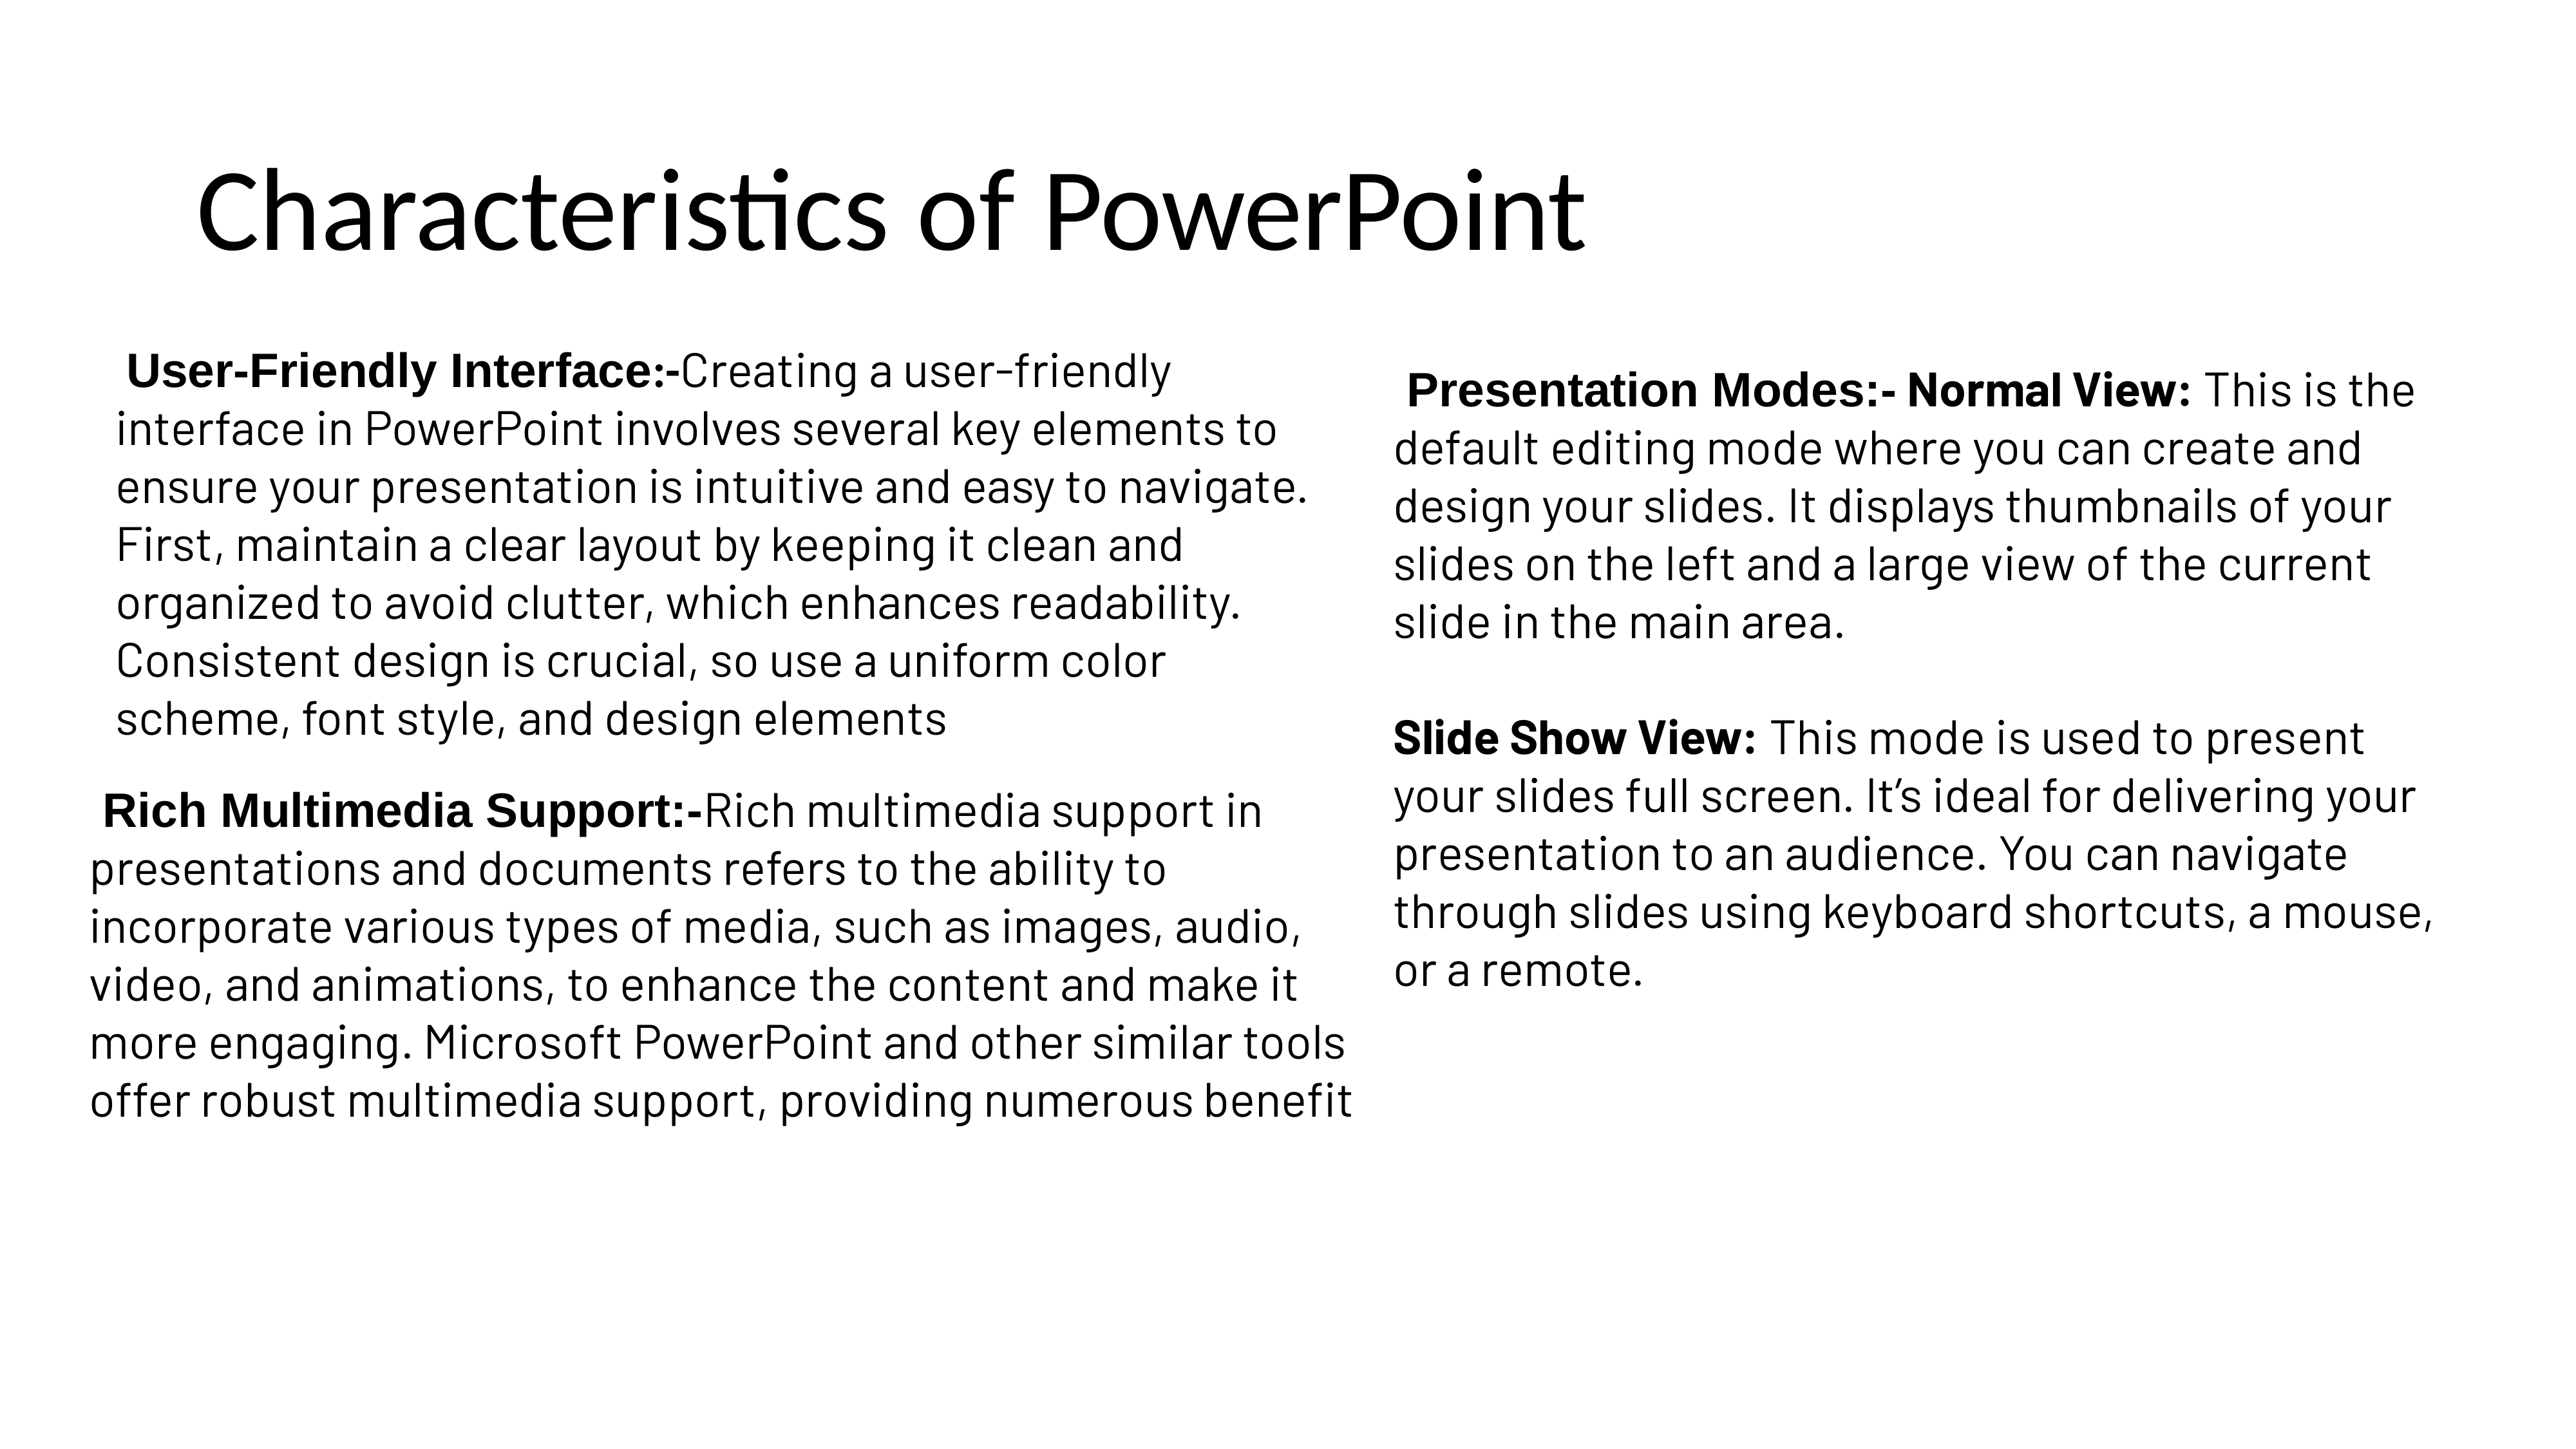

Characteristics of PowerPoint
 User-Friendly Interface:-Creating a user-friendly interface in PowerPoint involves several key elements to ensure your presentation is intuitive and easy to navigate. First, maintain a clear layout by keeping it clean and organized to avoid clutter, which enhances readability. Consistent design is crucial, so use a uniform color scheme, font style, and design elements
 Presentation Modes:- Normal View: This is the default editing mode where you can create and design your slides. It displays thumbnails of your slides on the left and a large view of the current slide in the main area.

Slide Show View: This mode is used to present your slides full screen. It’s ideal for delivering your presentation to an audience. You can navigate through slides using keyboard shortcuts, a mouse, or a remote.

 Rich Multimedia Support:-Rich multimedia support in presentations and documents refers to the ability to incorporate various types of media, such as images, audio, video, and animations, to enhance the content and make it more engaging. Microsoft PowerPoint and other similar tools offer robust multimedia support, providing numerous benefit